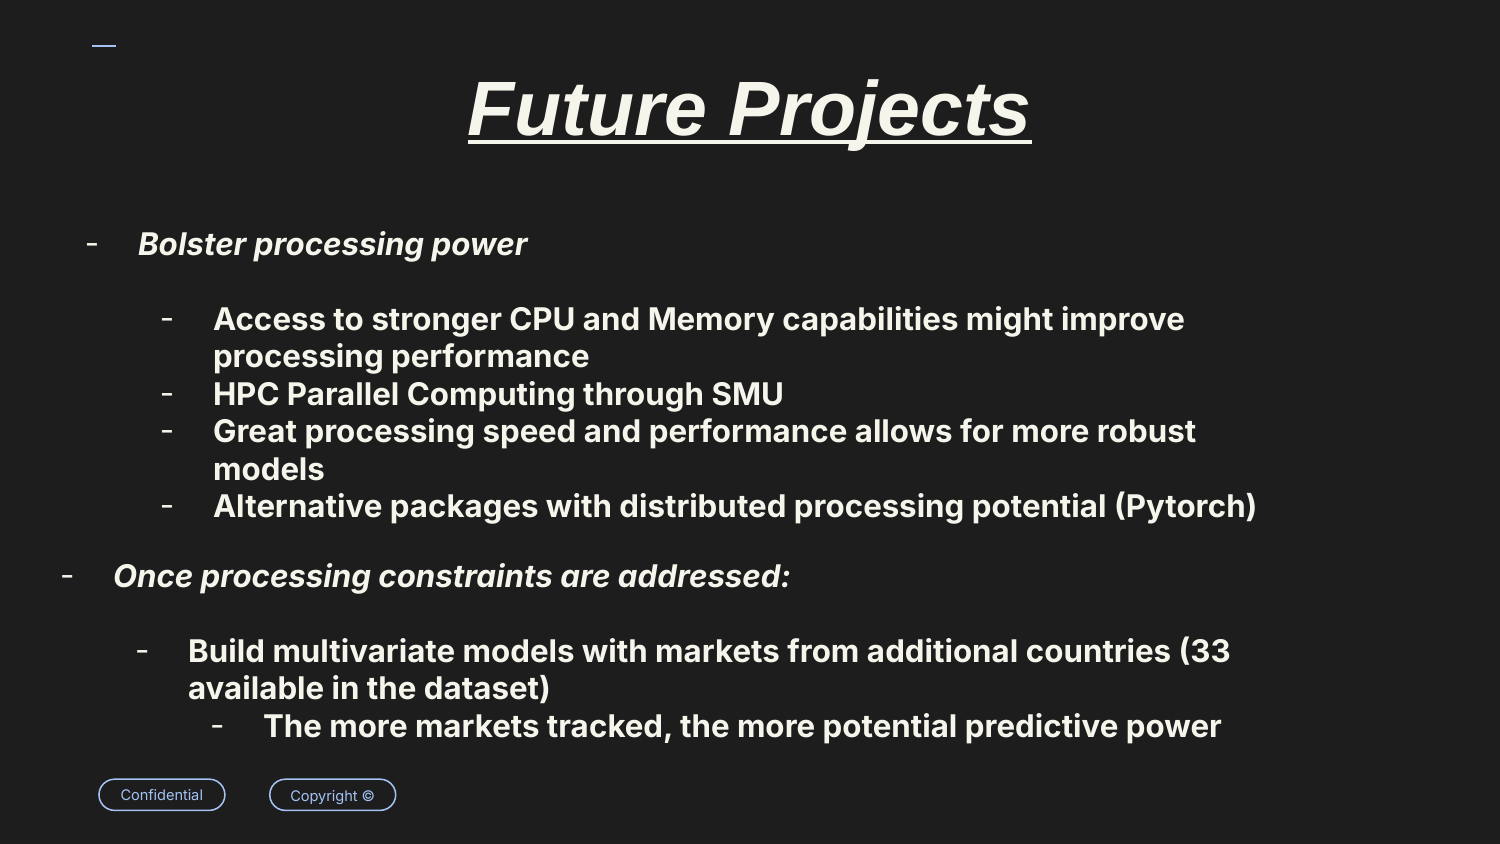

Future Projects
Bolster processing power

Access to stronger CPU and Memory capabilities might improve processing performance
HPC Parallel Computing through SMU
Great processing speed and performance allows for more robust models
Alternative packages with distributed processing potential (Pytorch)
Once processing constraints are addressed:

Build multivariate models with markets from additional countries (33 available in the dataset)
The more markets tracked, the more potential predictive power